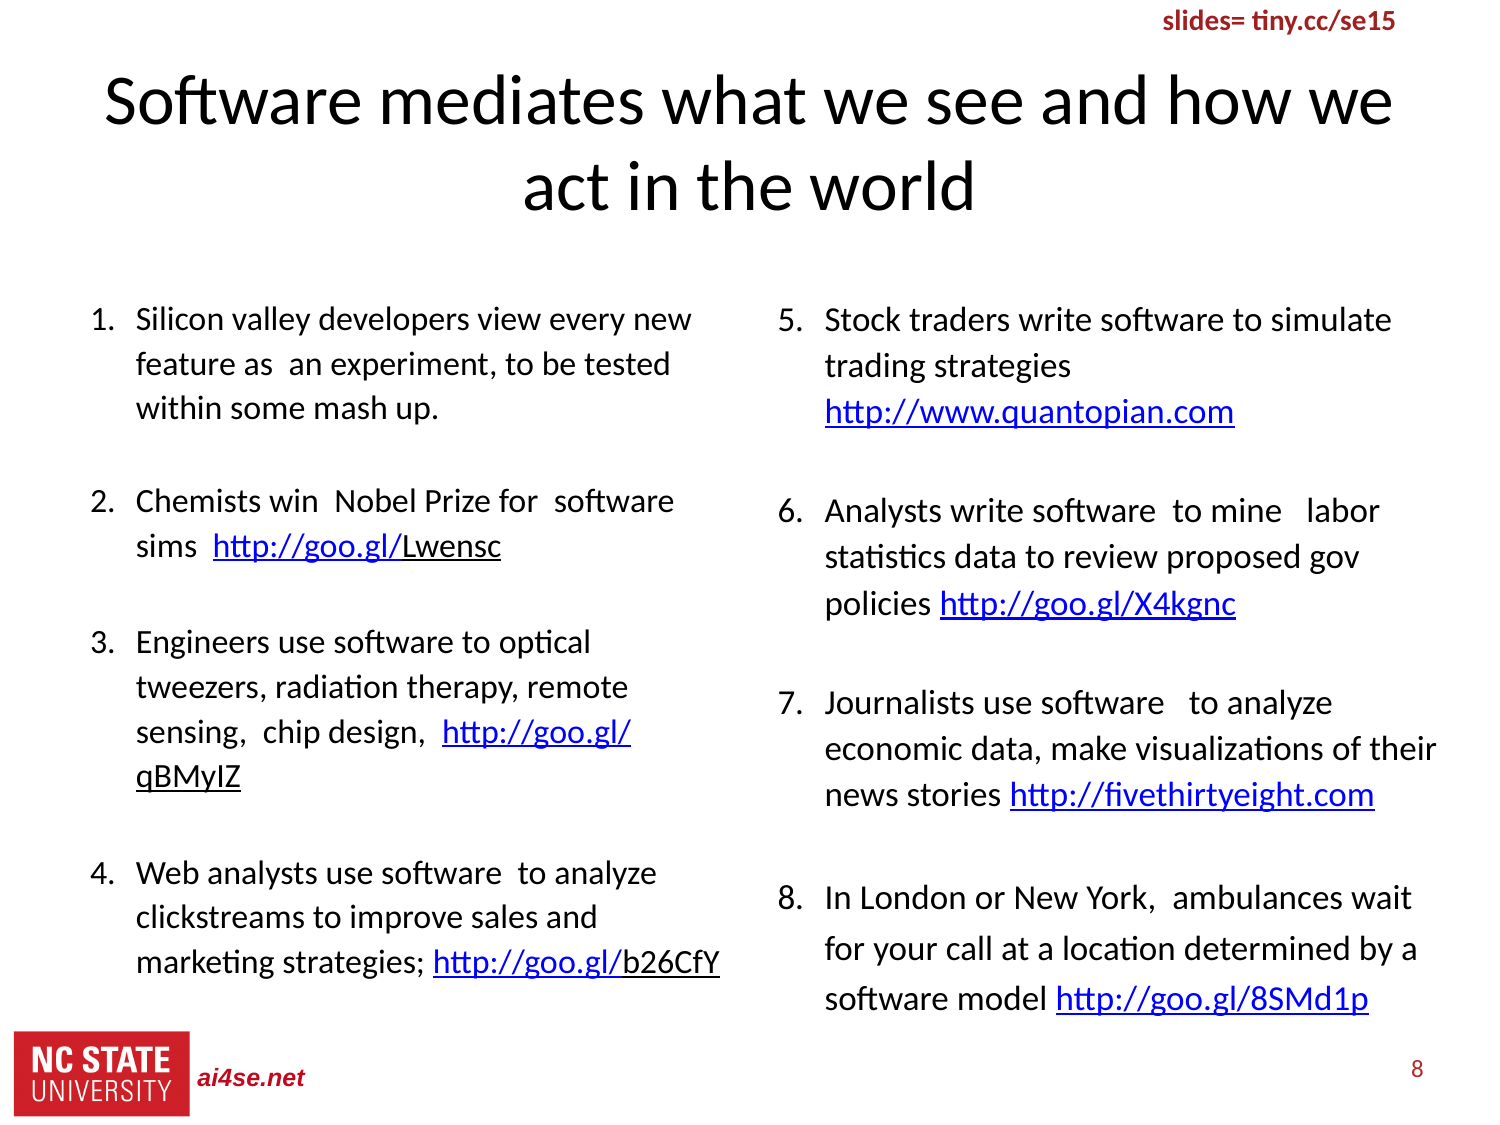

# Software mediates what we see and how we act in the world
Silicon valley developers view every new feature as  an experiment, to be tested within some mash up.
Chemists win  Nobel Prize for  software sims  http://goo.gl/Lwensc
Engineers use software to optical tweezers, radiation therapy, remote sensing,  chip design,  http://goo.gl/qBMyIZ
Web analysts use software  to analyze clickstreams to improve sales and marketing strategies; http://goo.gl/b26CfY

Stock traders write software to simulate trading strategies    http://www.quantopian.com
Analysts write software  to mine   labor statistics data to review proposed gov policies http://goo.gl/X4kgnc
Journalists use software   to analyze economic data, make visualizations of their news stories http://fivethirtyeight.com
In London or New York,  ambulances wait for your call at a location determined by a software model http://goo.gl/8SMd1p